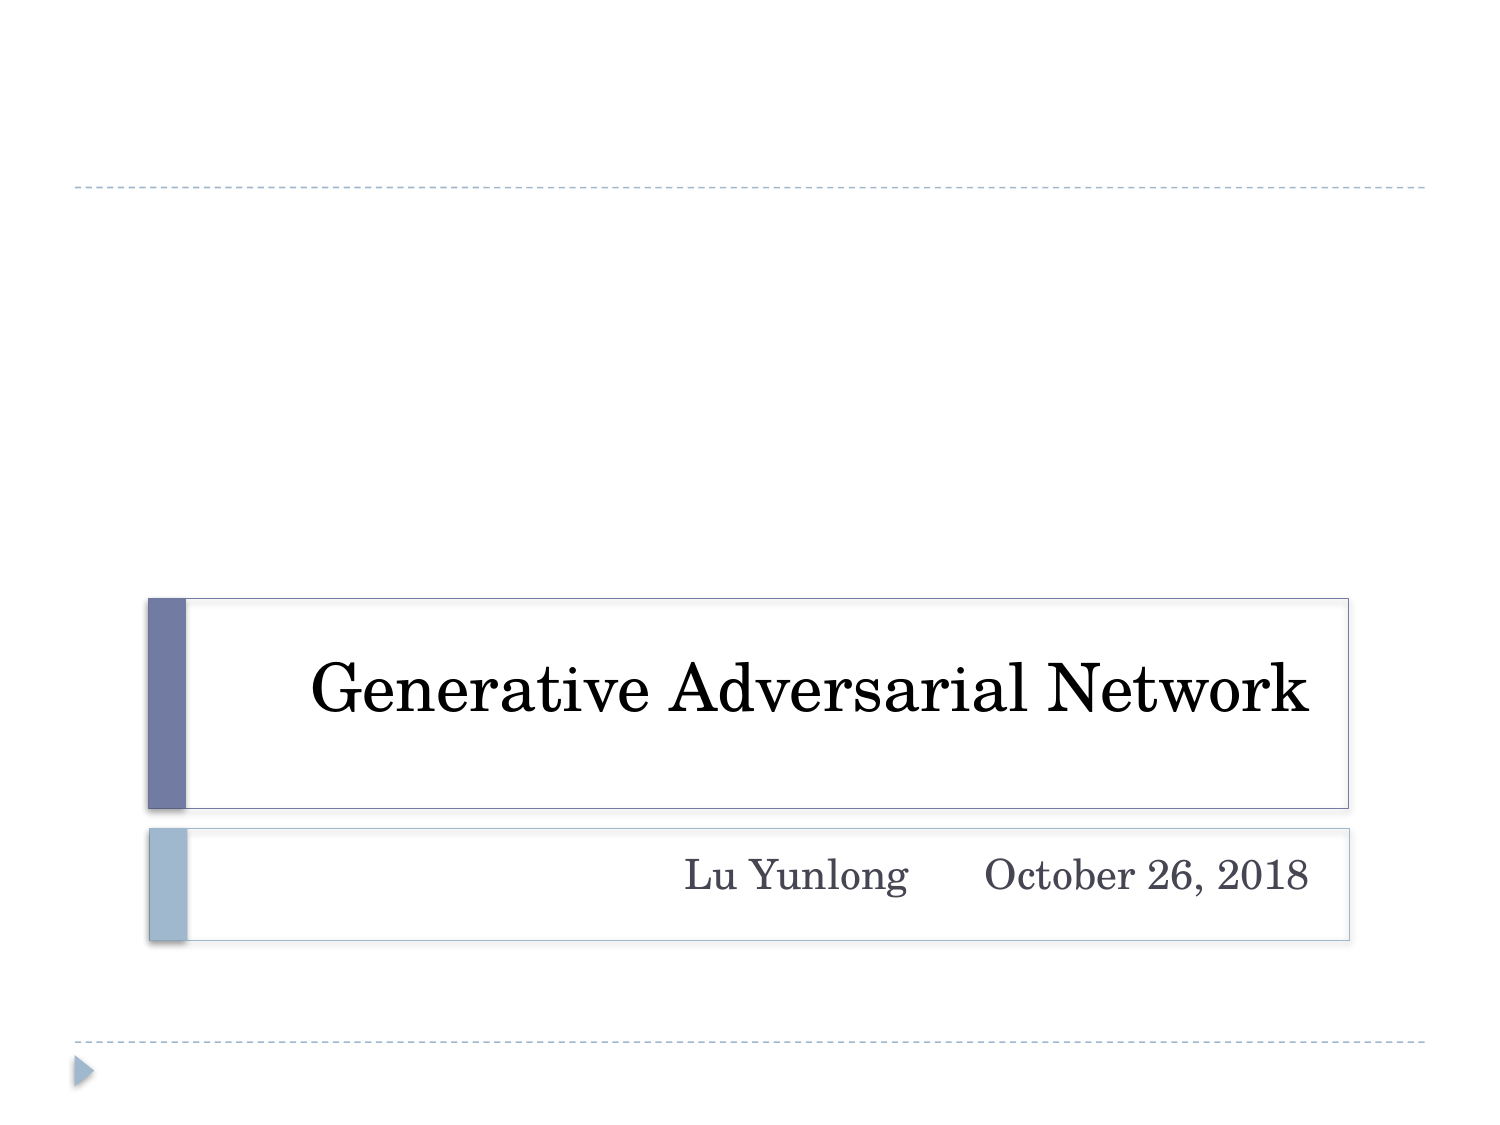

# Generative Adversarial Network
		Lu Yunlong	October 26, 2018